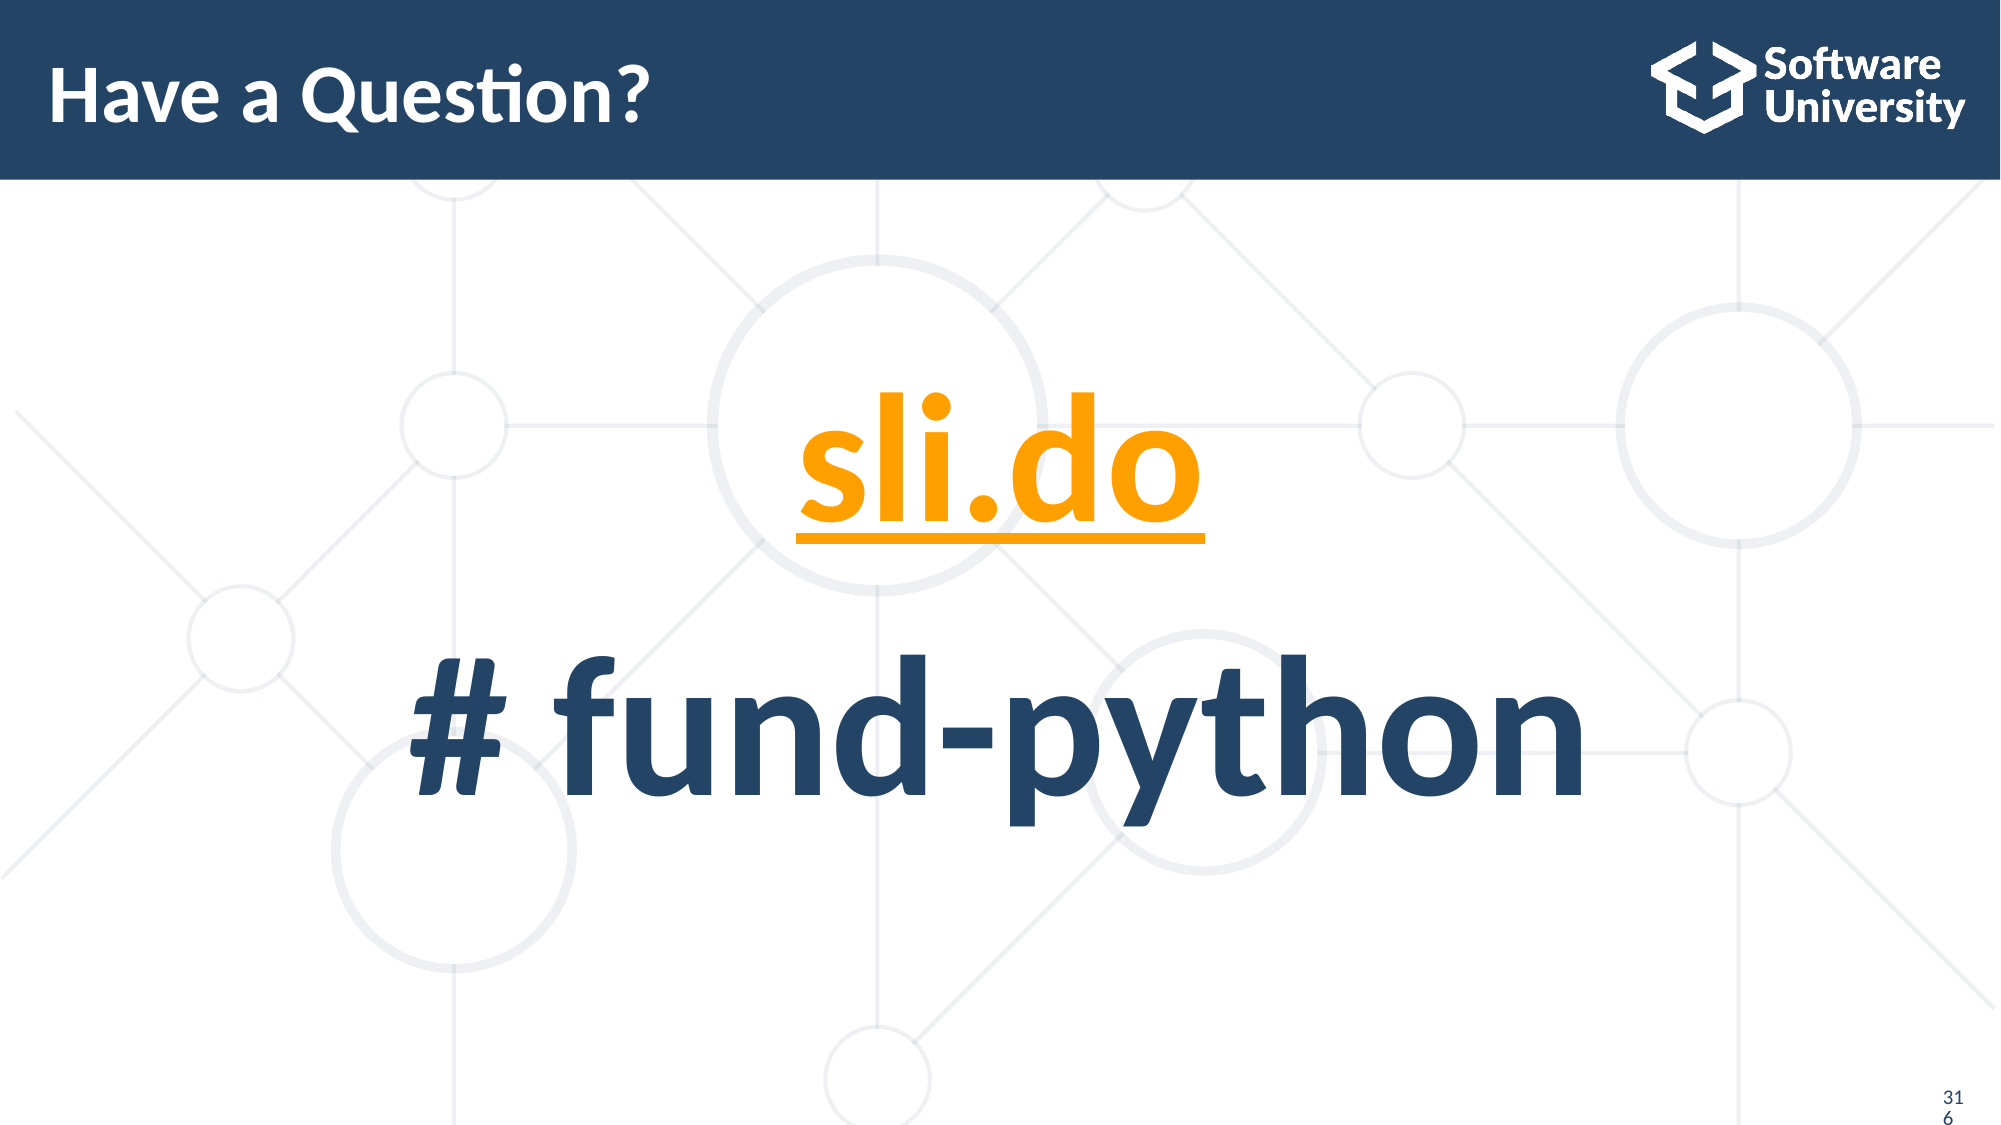

# Have a Question?

sli.do
# fund-python
316